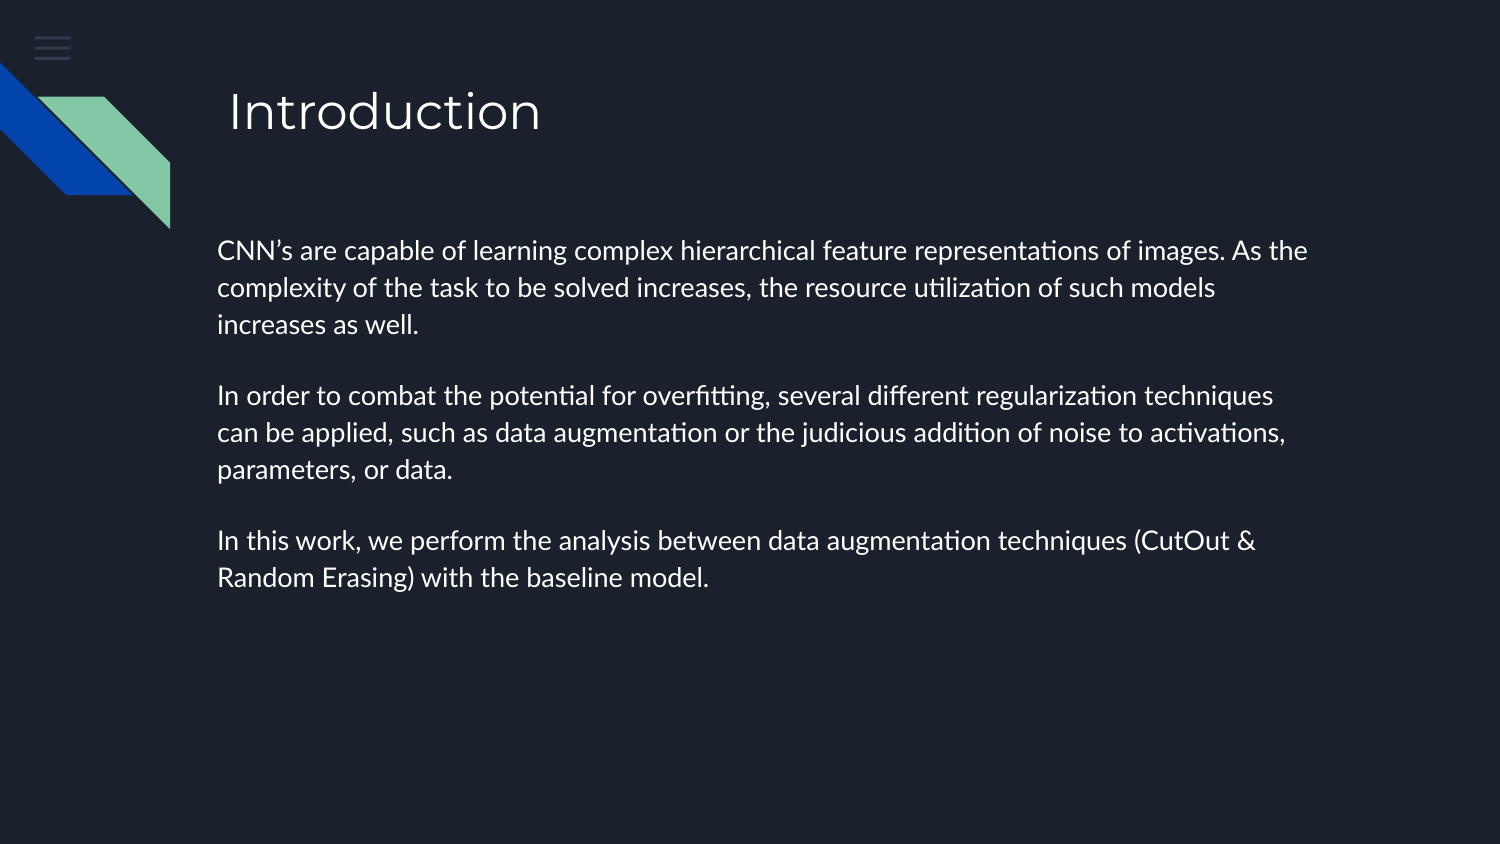

# Introduction
CNN’s are capable of learning complex hierarchical feature representations of images. As the complexity of the task to be solved increases, the resource utilization of such models increases as well.
In order to combat the potential for overfitting, several different regularization techniques can be applied, such as data augmentation or the judicious addition of noise to activations, parameters, or data.
In this work, we perform the analysis between data augmentation techniques (CutOut & Random Erasing) with the baseline model.